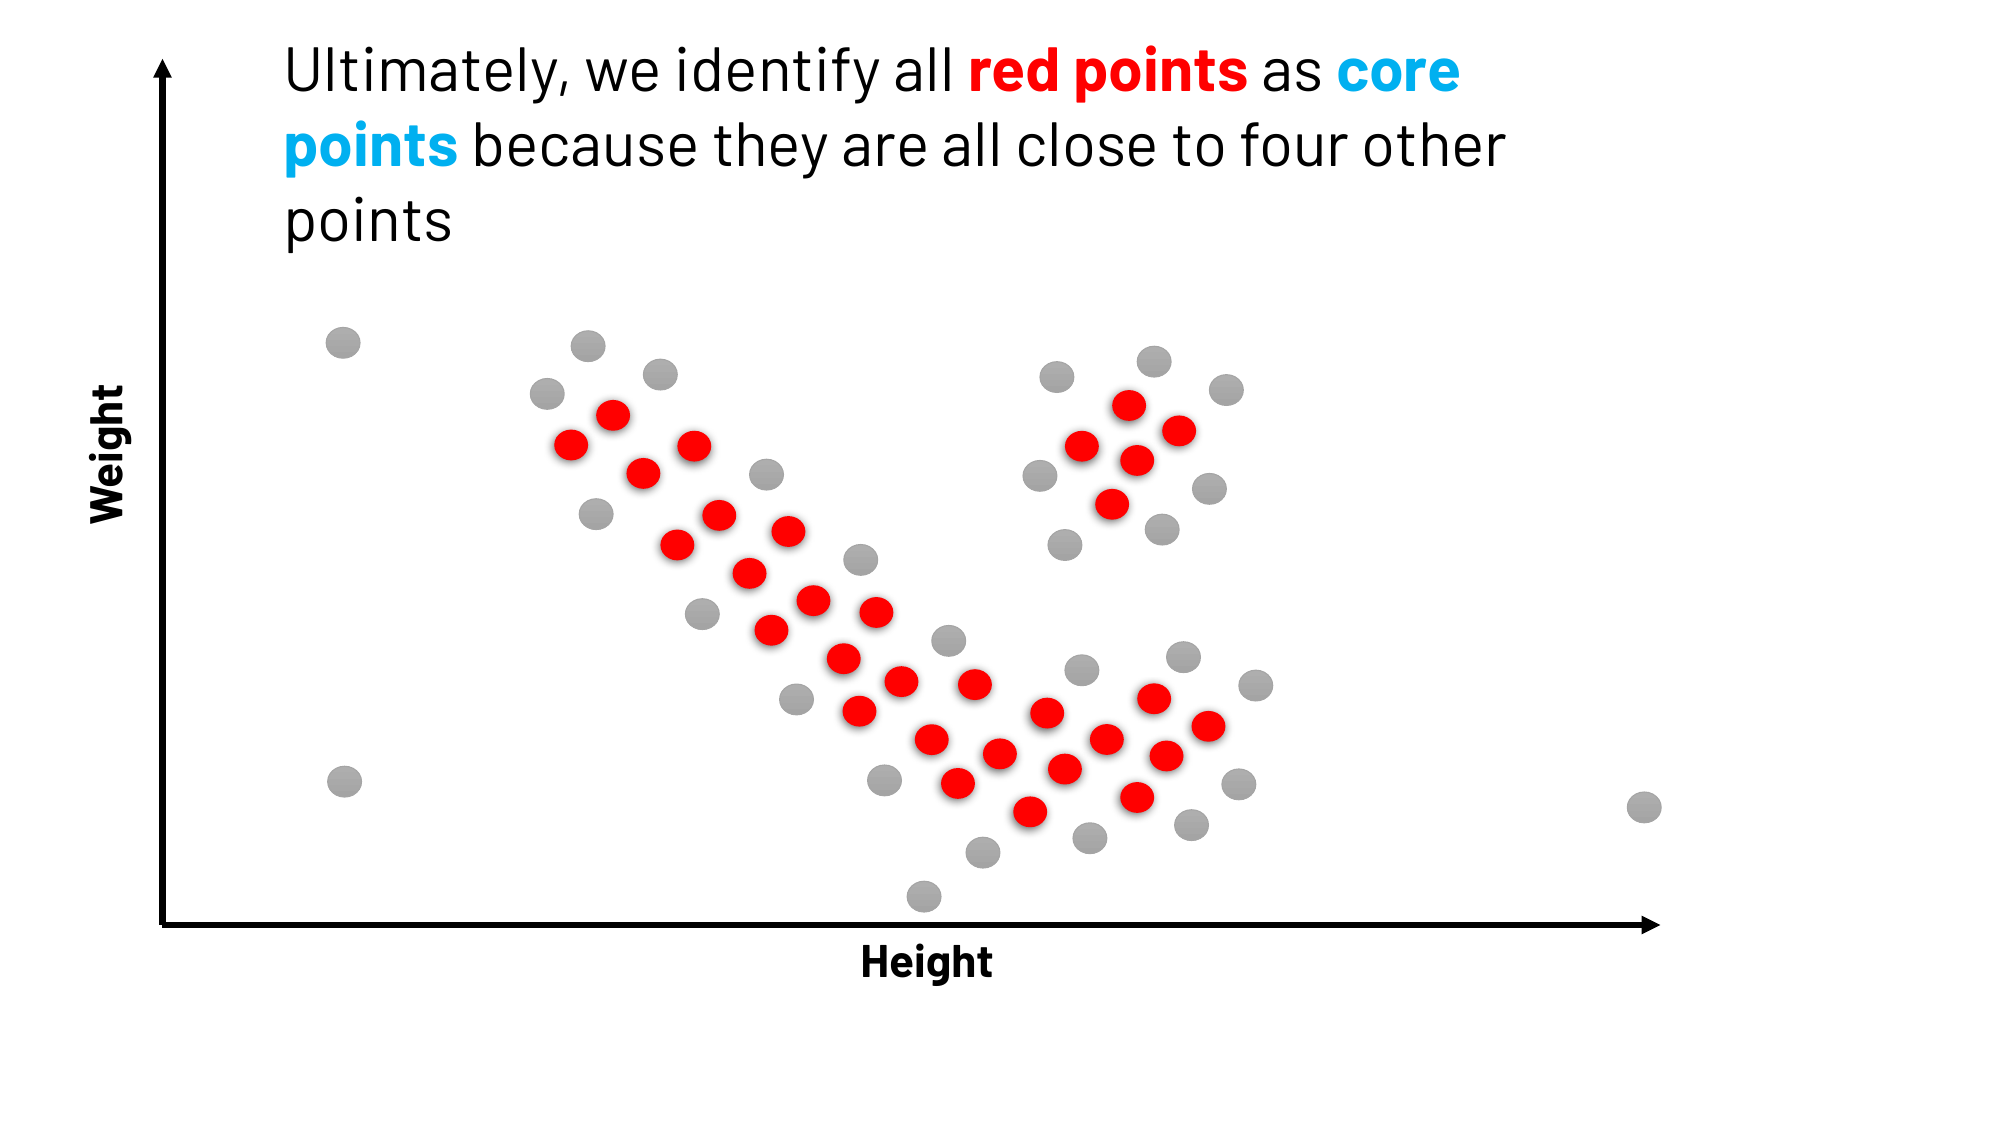

Ultimately, we identify all red points as core points because they are all close to four other points

Weight

Height